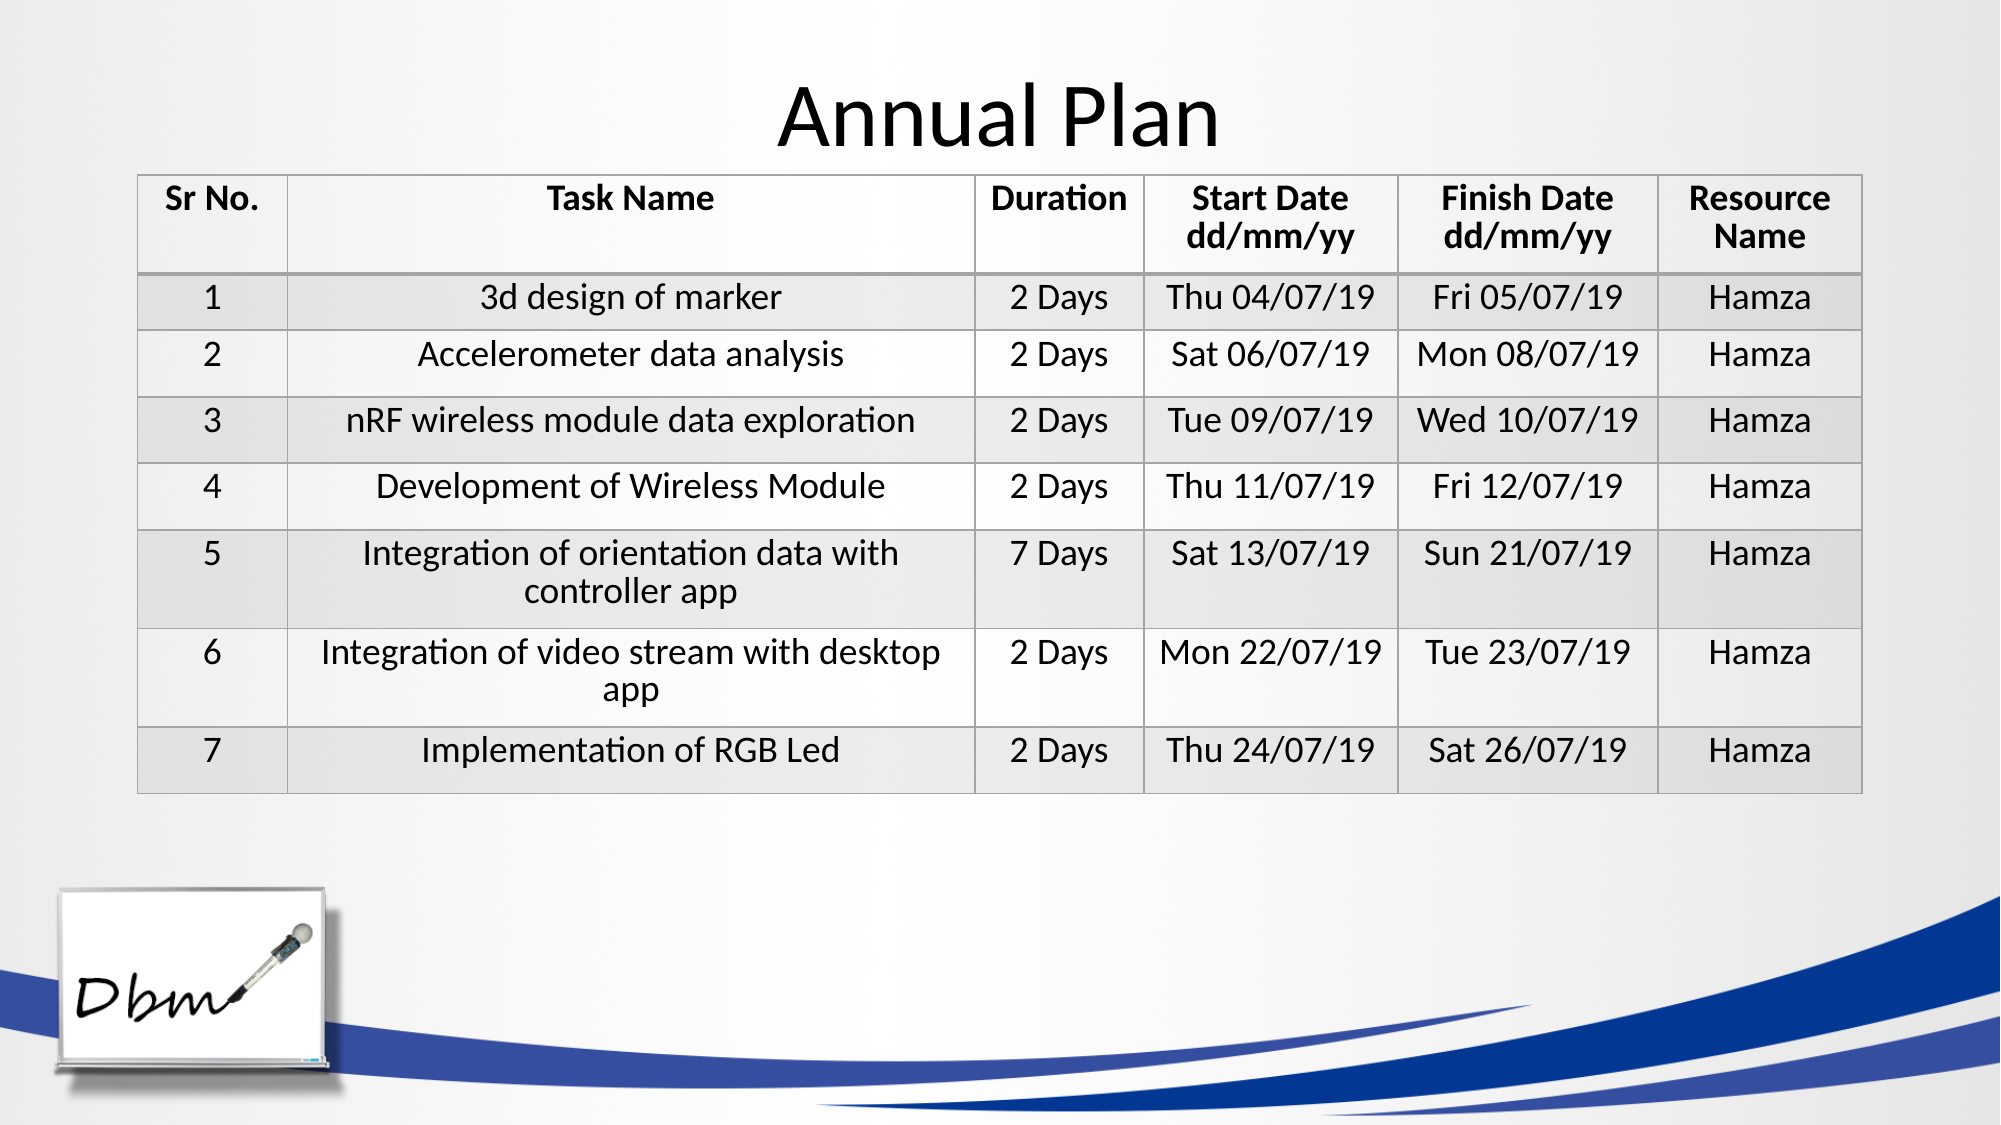

# Annual Plan
| Sr No. | Task Name | Duration | Start Date dd/mm/yy | Finish Date dd/mm/yy | Resource Name |
| --- | --- | --- | --- | --- | --- |
| 1 | 3d design of marker | 2 Days | Thu 04/07/19 | Fri 05/07/19 | Hamza |
| 2 | Accelerometer data analysis | 2 Days | Sat 06/07/19 | Mon 08/07/19 | Hamza |
| 3 | nRF wireless module data exploration | 2 Days | Tue 09/07/19 | Wed 10/07/19 | Hamza |
| 4 | Development of Wireless Module | 2 Days | Thu 11/07/19 | Fri 12/07/19 | Hamza |
| 5 | Integration of orientation data with controller app | 7 Days | Sat 13/07/19 | Sun 21/07/19 | Hamza |
| 6 | Integration of video stream with desktop app | 2 Days | Mon 22/07/19 | Tue 23/07/19 | Hamza |
| 7 | Implementation of RGB Led | 2 Days | Thu 24/07/19 | Sat 26/07/19 | Hamza |